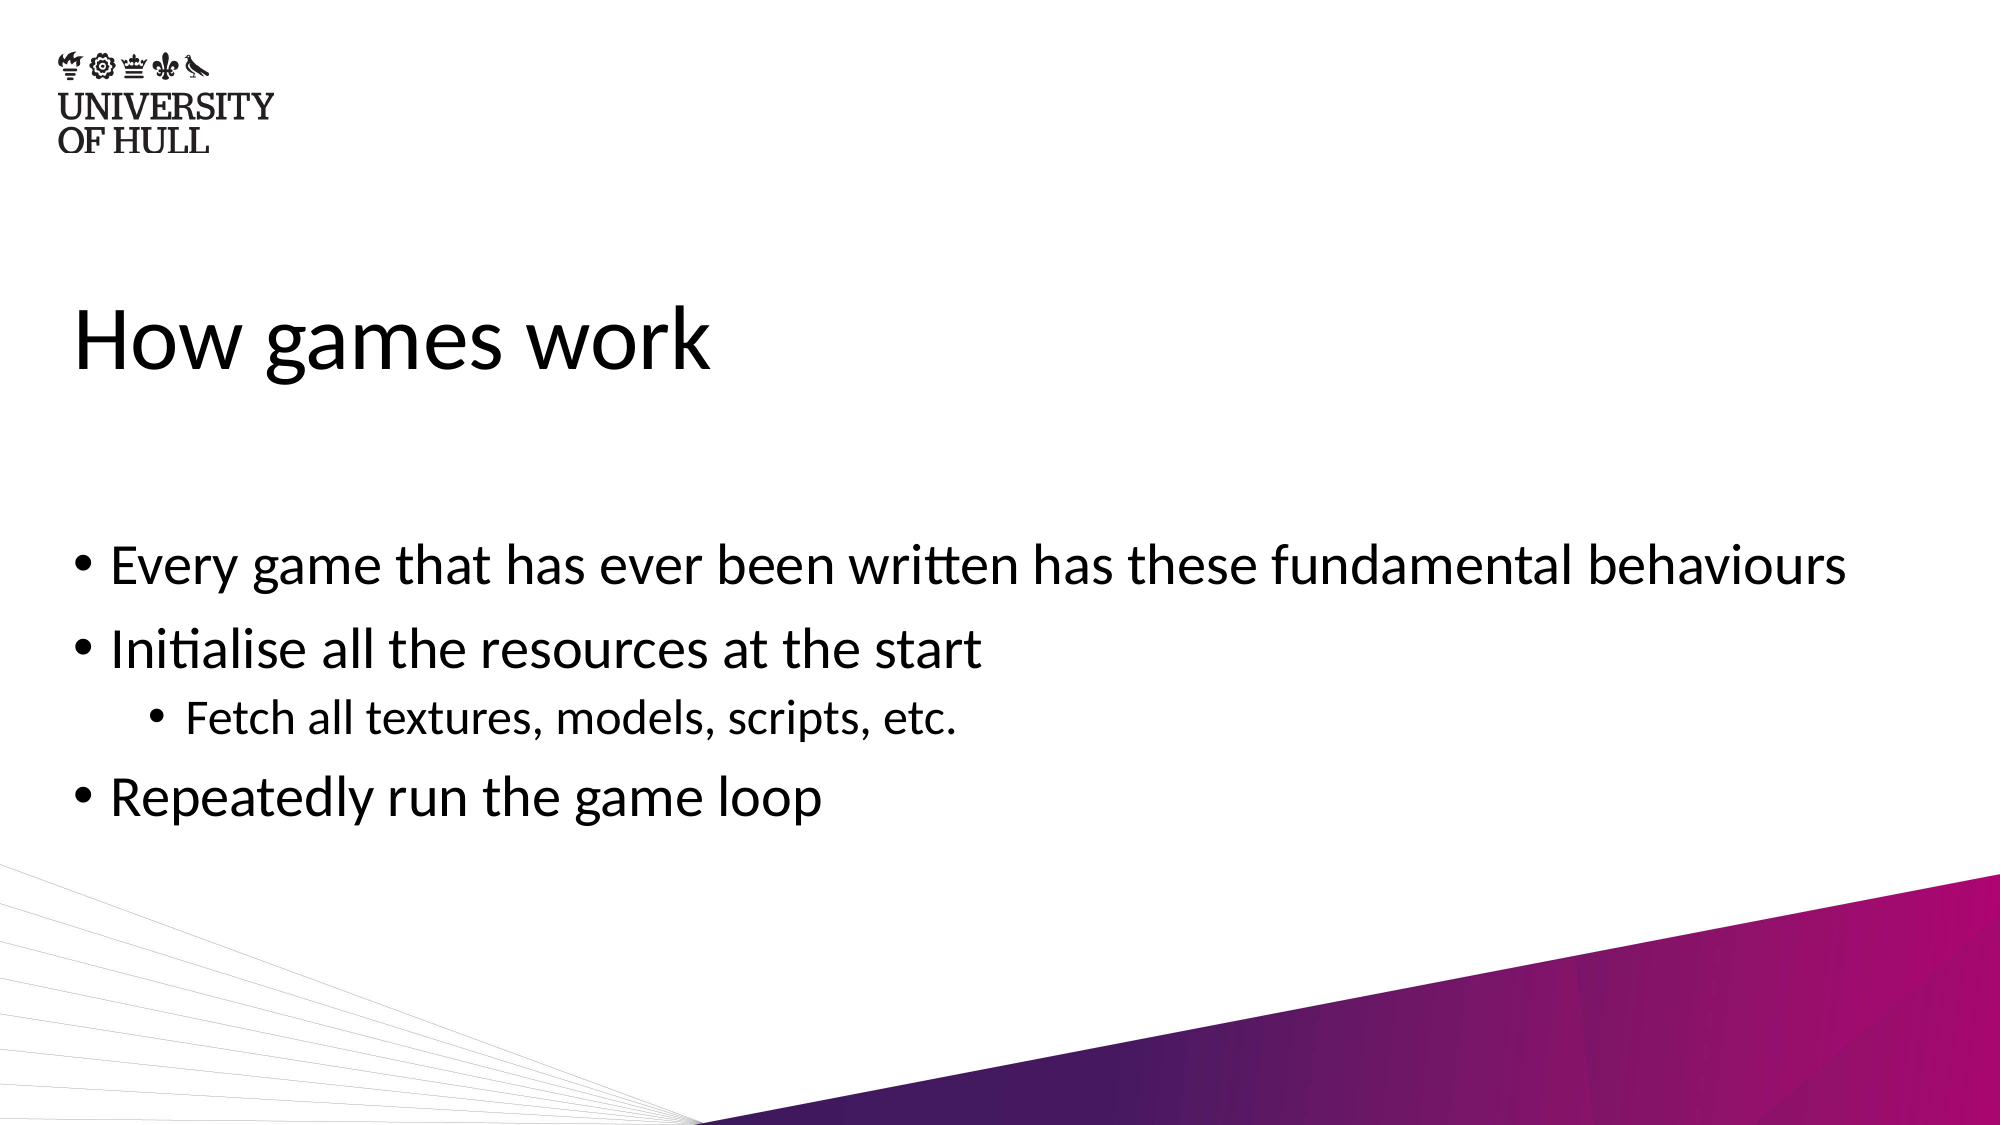

# How games work
Every game that has ever been written has these fundamental behaviours
Initialise all the resources at the start
Fetch all textures, models, scripts, etc.
Repeatedly run the game loop